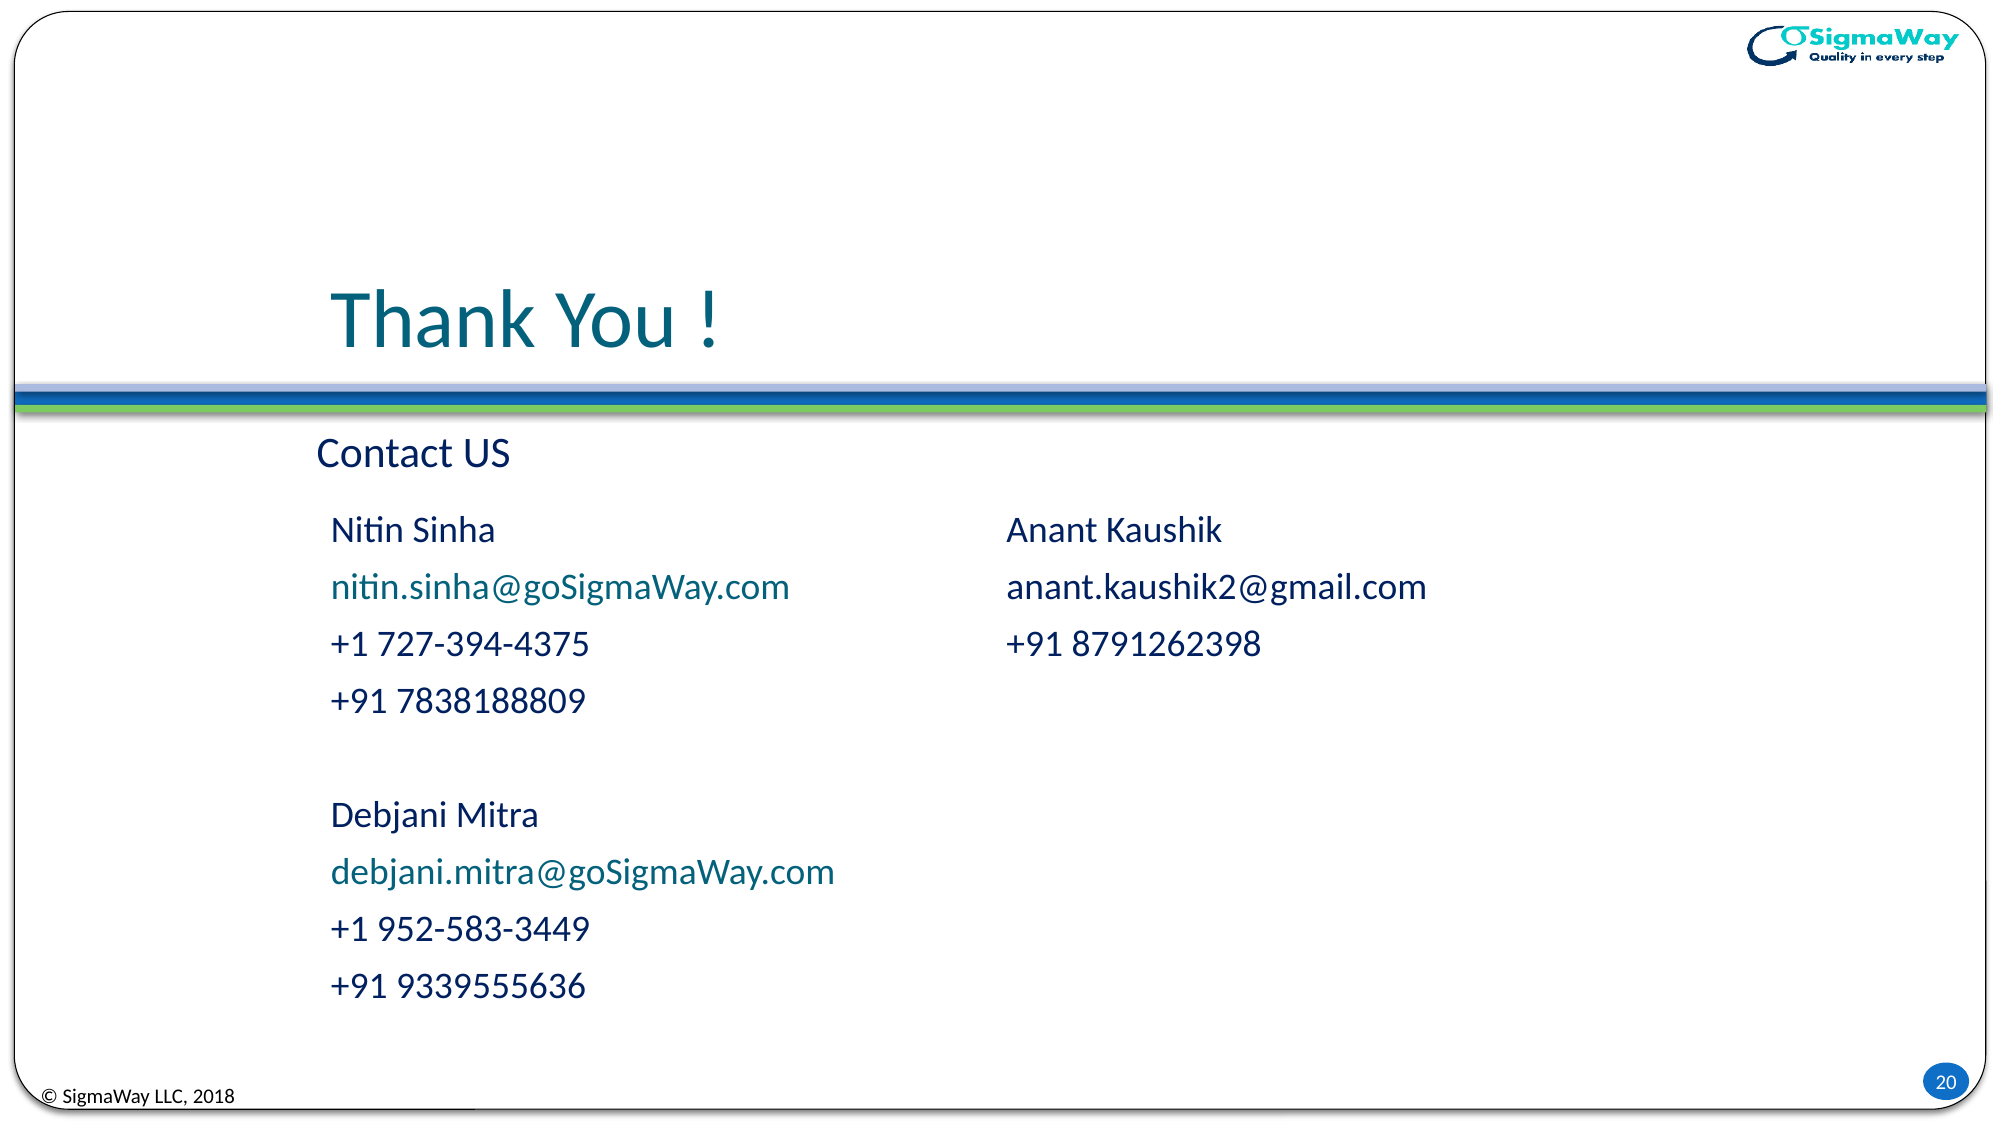

# Thank You !
Contact US
Nitin Sinha
nitin.sinha@goSigmaWay.com
+1 727-394-4375
+91 7838188809

Debjani Mitra
debjani.mitra@goSigmaWay.com
+1 952-583-3449
+91 9339555636
Anant Kaushik
anant.kaushik2@gmail.com
+91 8791262398

© SigmaWay LLC, 2018